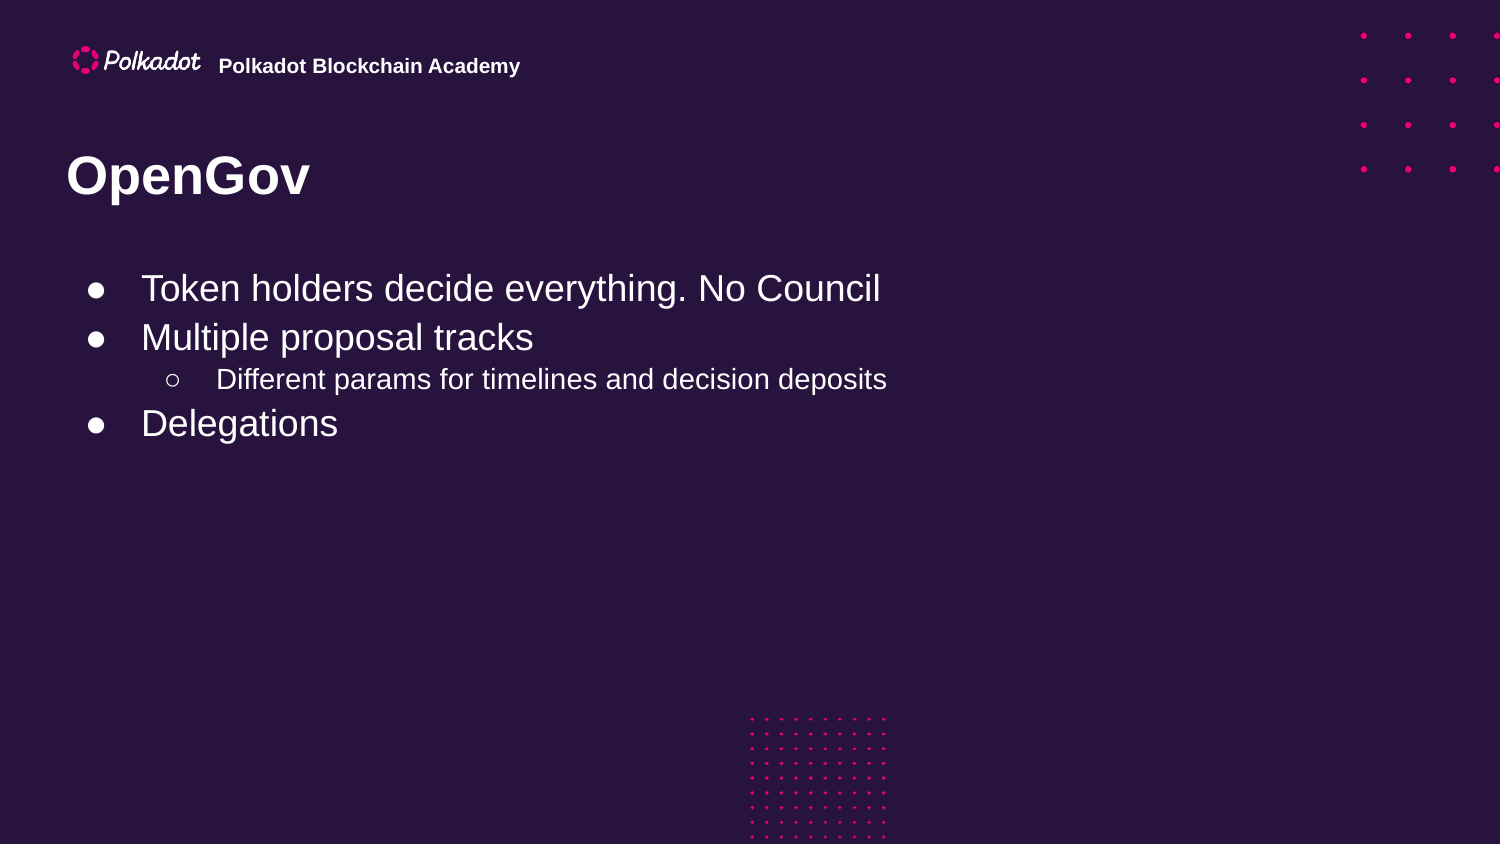

# OpenGov
Token holders decide everything. No Council
Multiple proposal tracks
Different params for timelines and decision deposits
Delegations